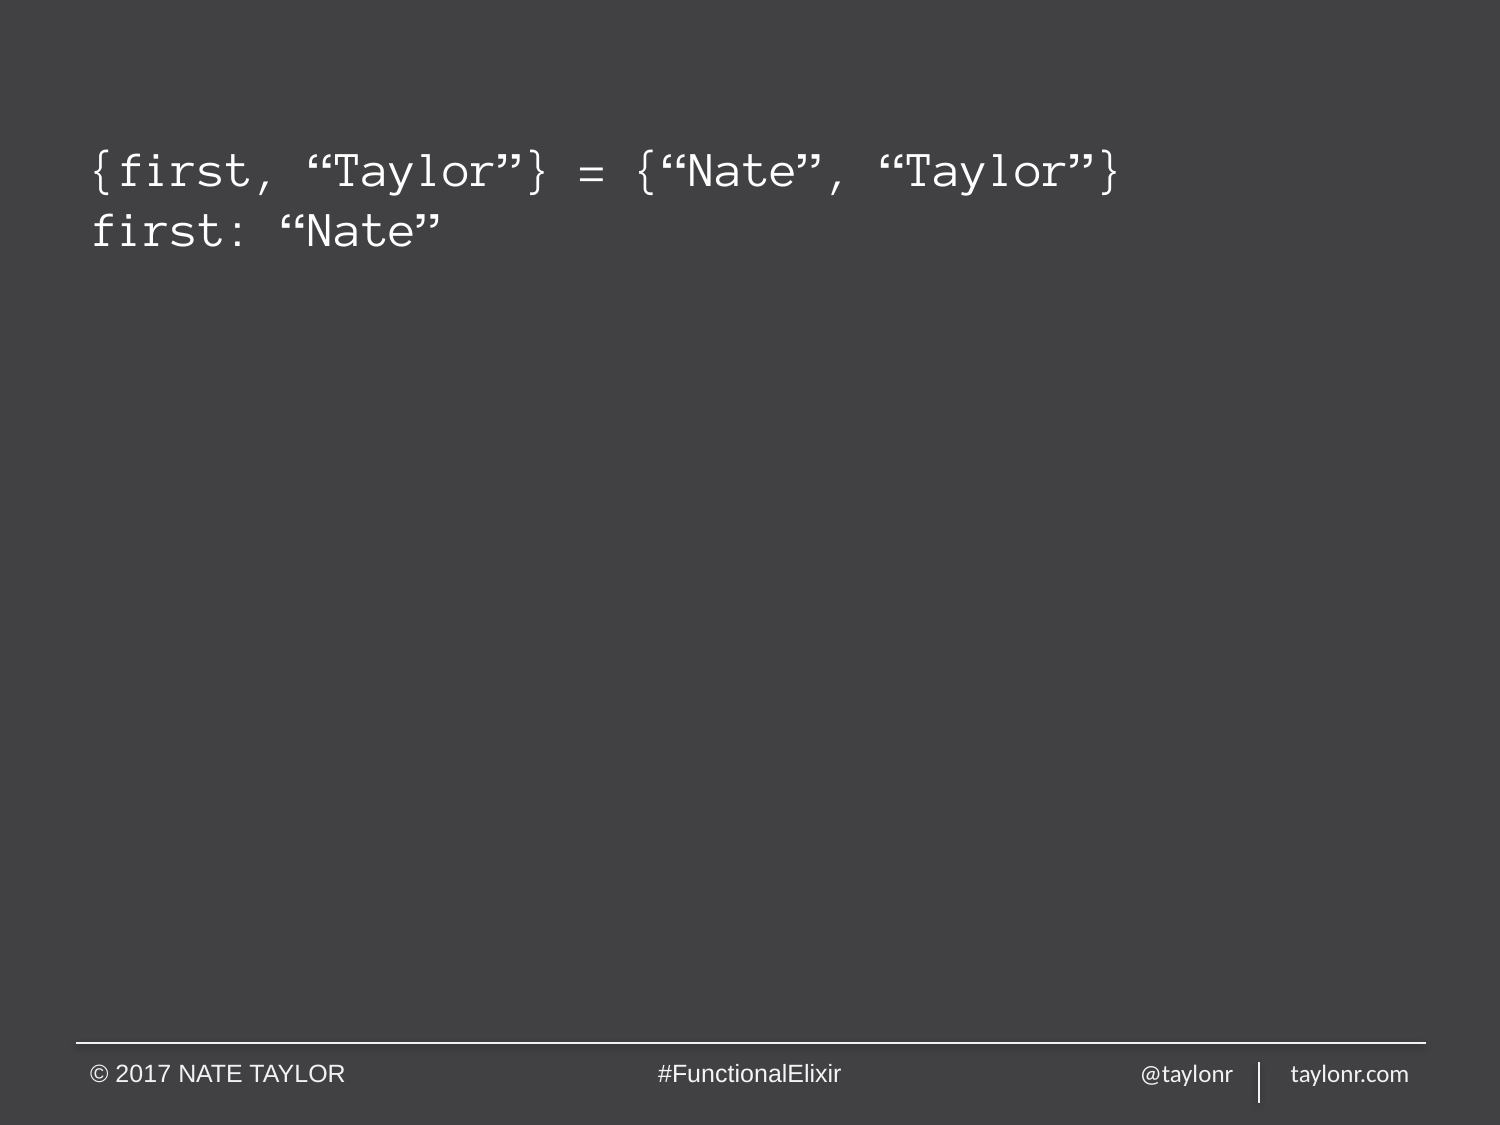

{first, “Taylor”} = {“Nate”, “Taylor”}
first: “Nate”
© 2017 NATE TAYLOR
#FunctionalElixir
@taylonr          taylonr.com